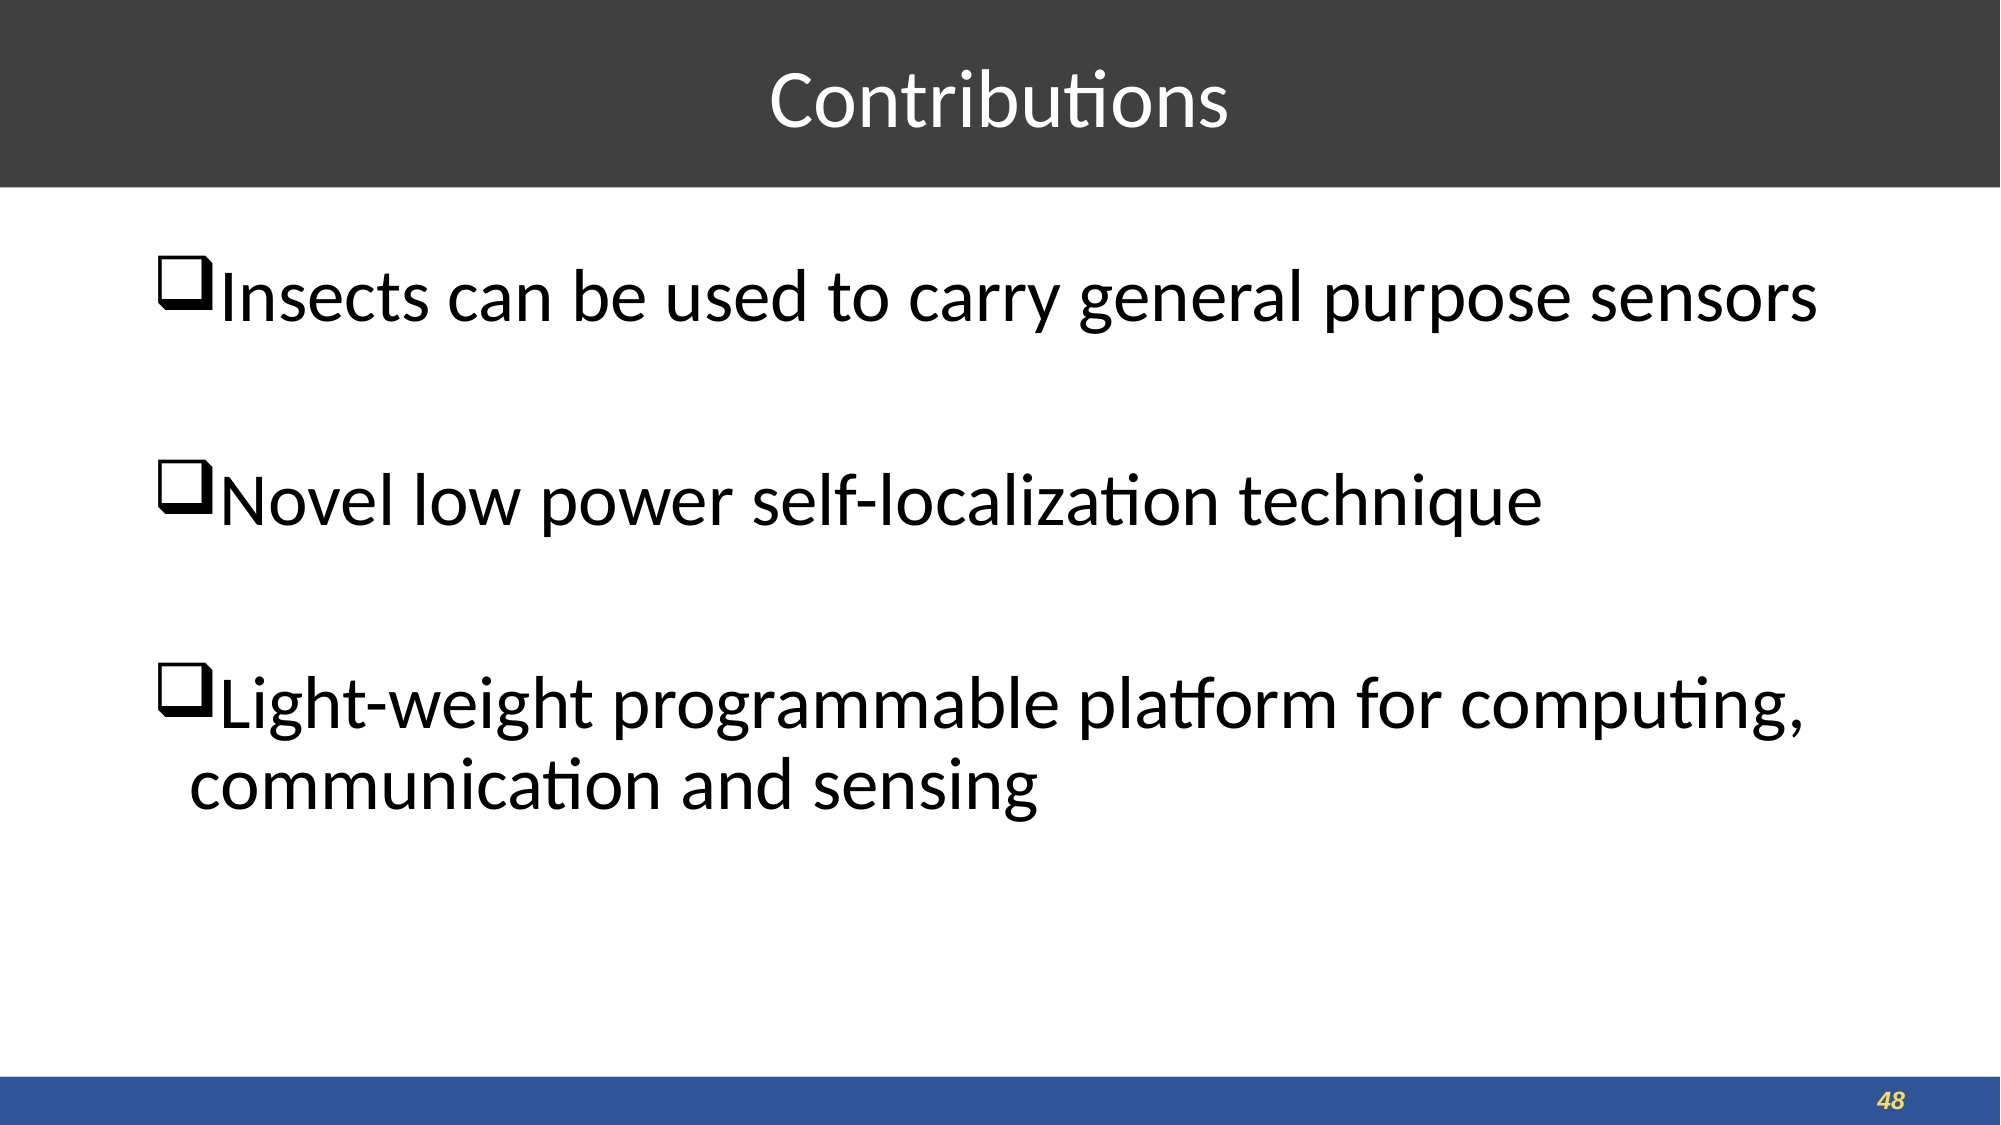

Contributions
Insects can be used to carry general purpose sensors

Novel low power self-localization technique

Light-weight programmable platform for computing, communication and sensing